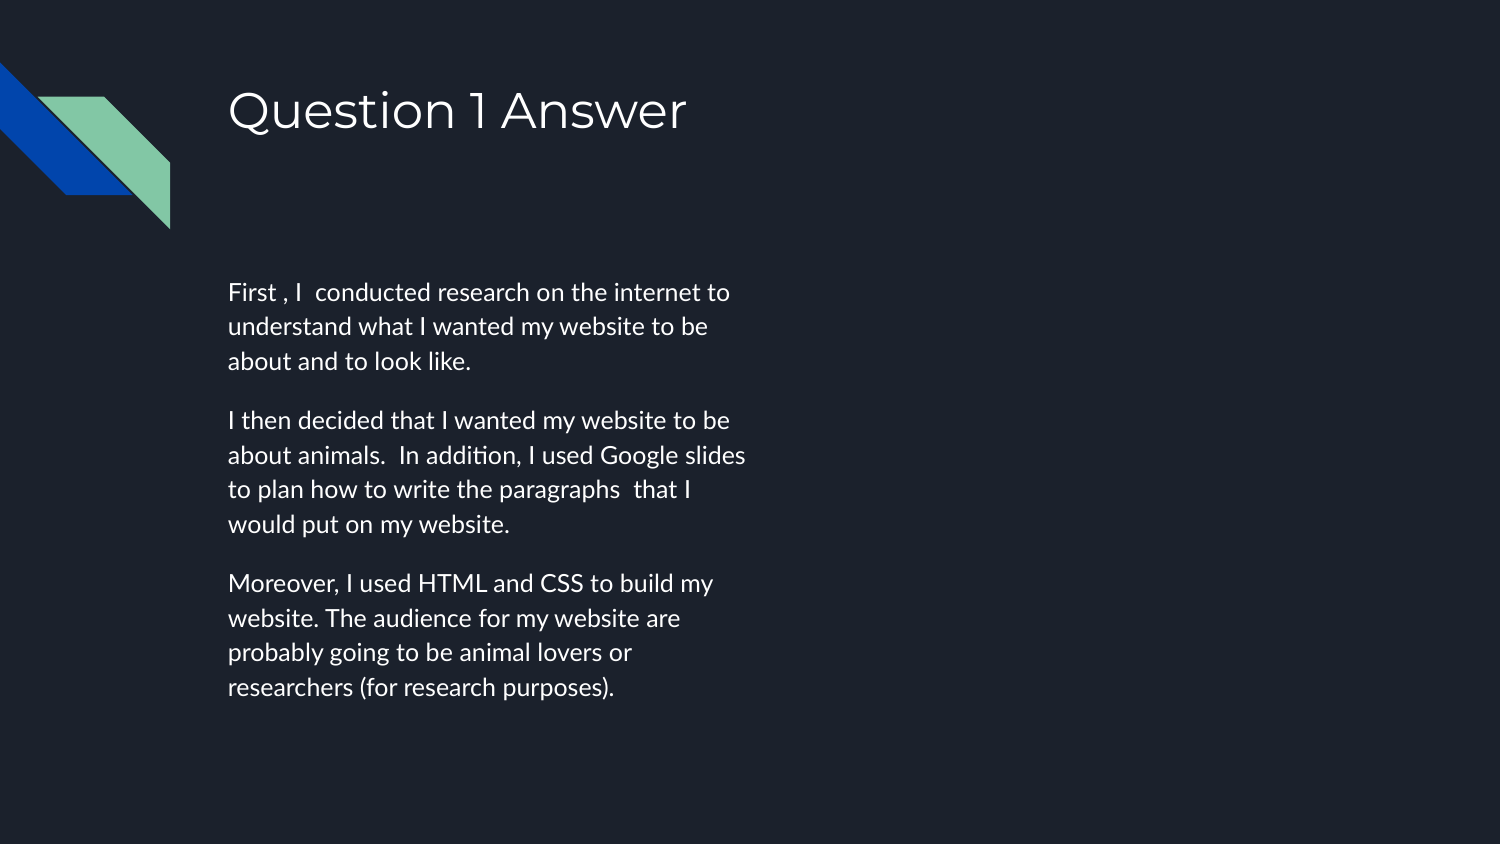

# Question 1 Answer
First , I  conducted research on the internet to understand what I wanted my website to be about and to look like.
I then decided that I wanted my website to be about animals.  In addition, I used Google slides to plan how to write the paragraphs  that I would put on my website.
Moreover, I used HTML and CSS to build my website. The audience for my website are probably going to be animal lovers or researchers (for research purposes).